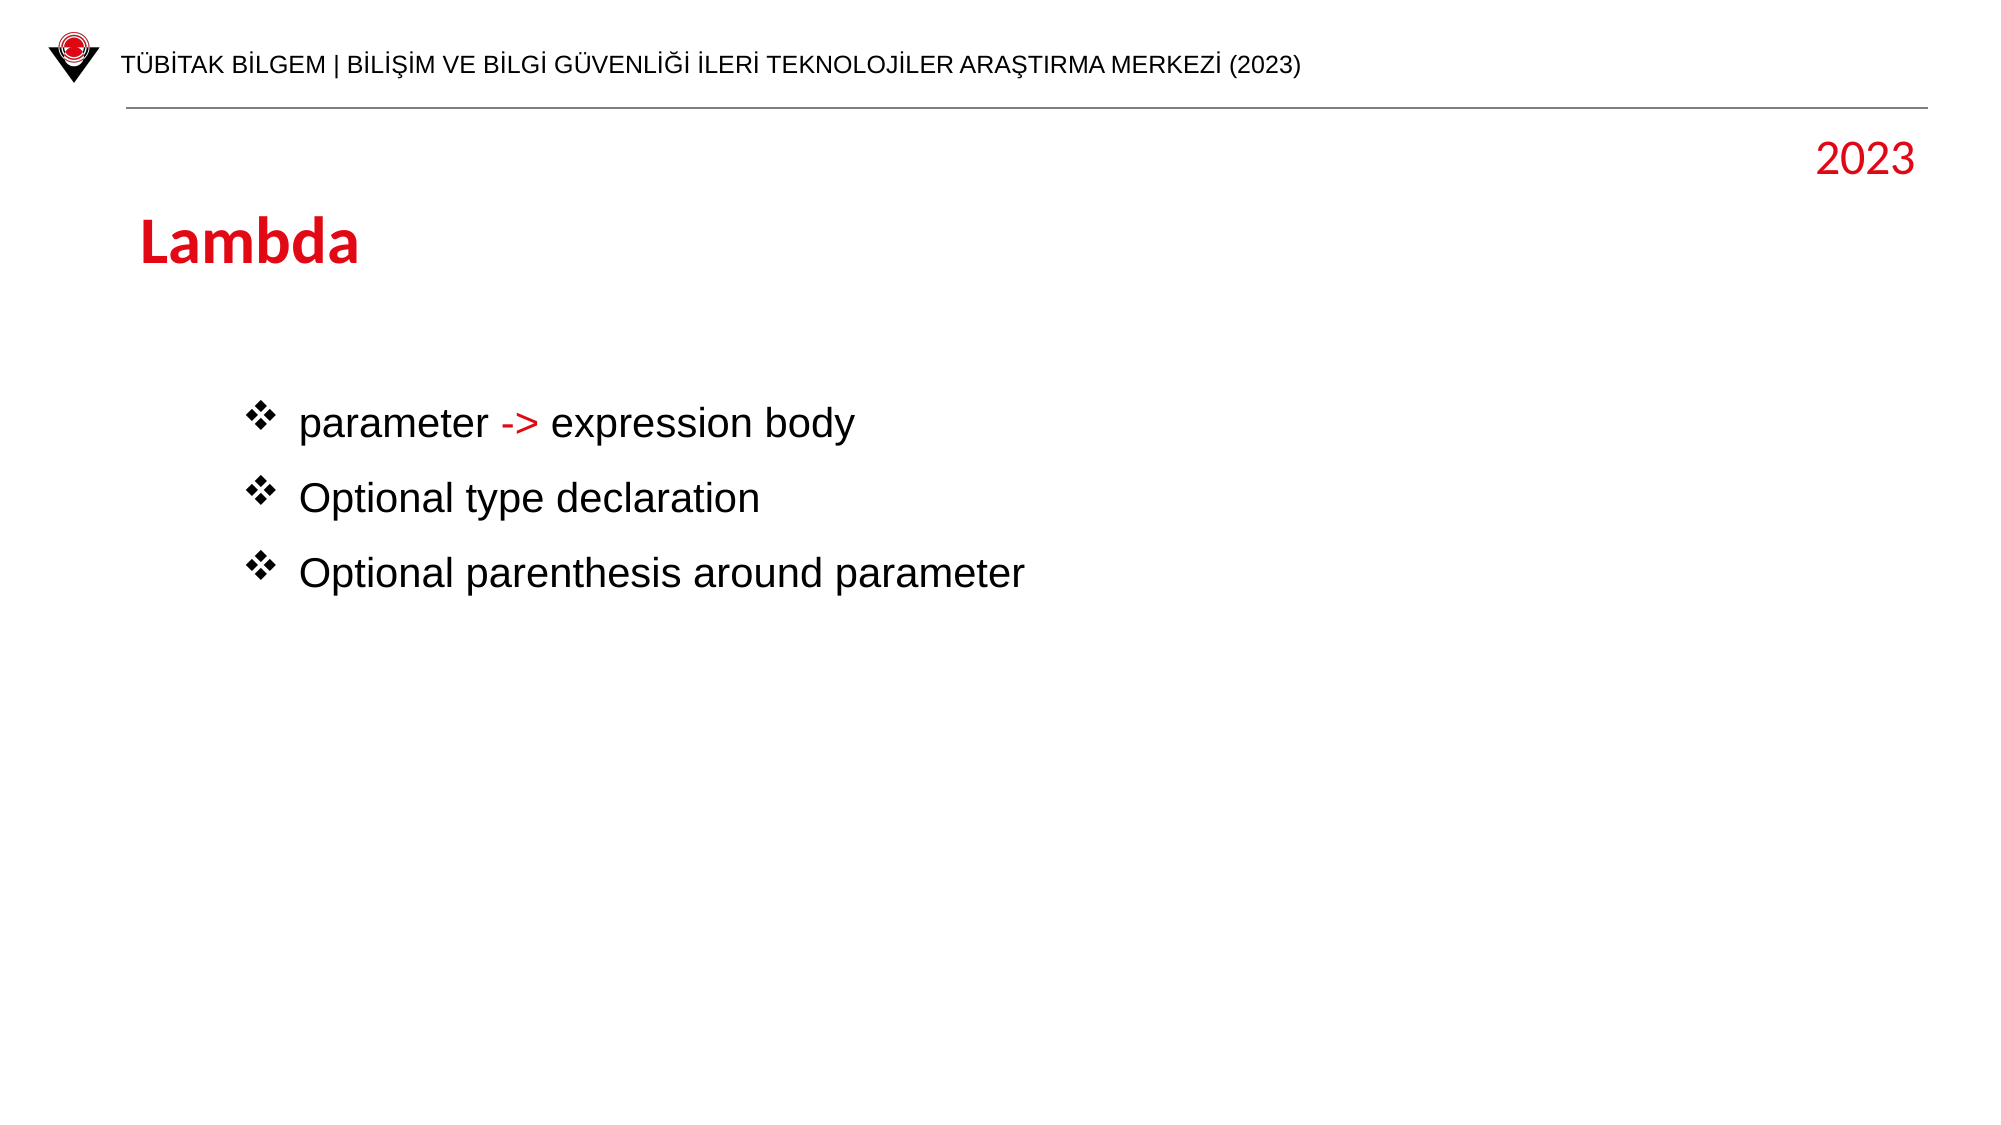

2023
Lambda

parameter -> expression body
Optional type declaration
Optional parenthesis around parameter